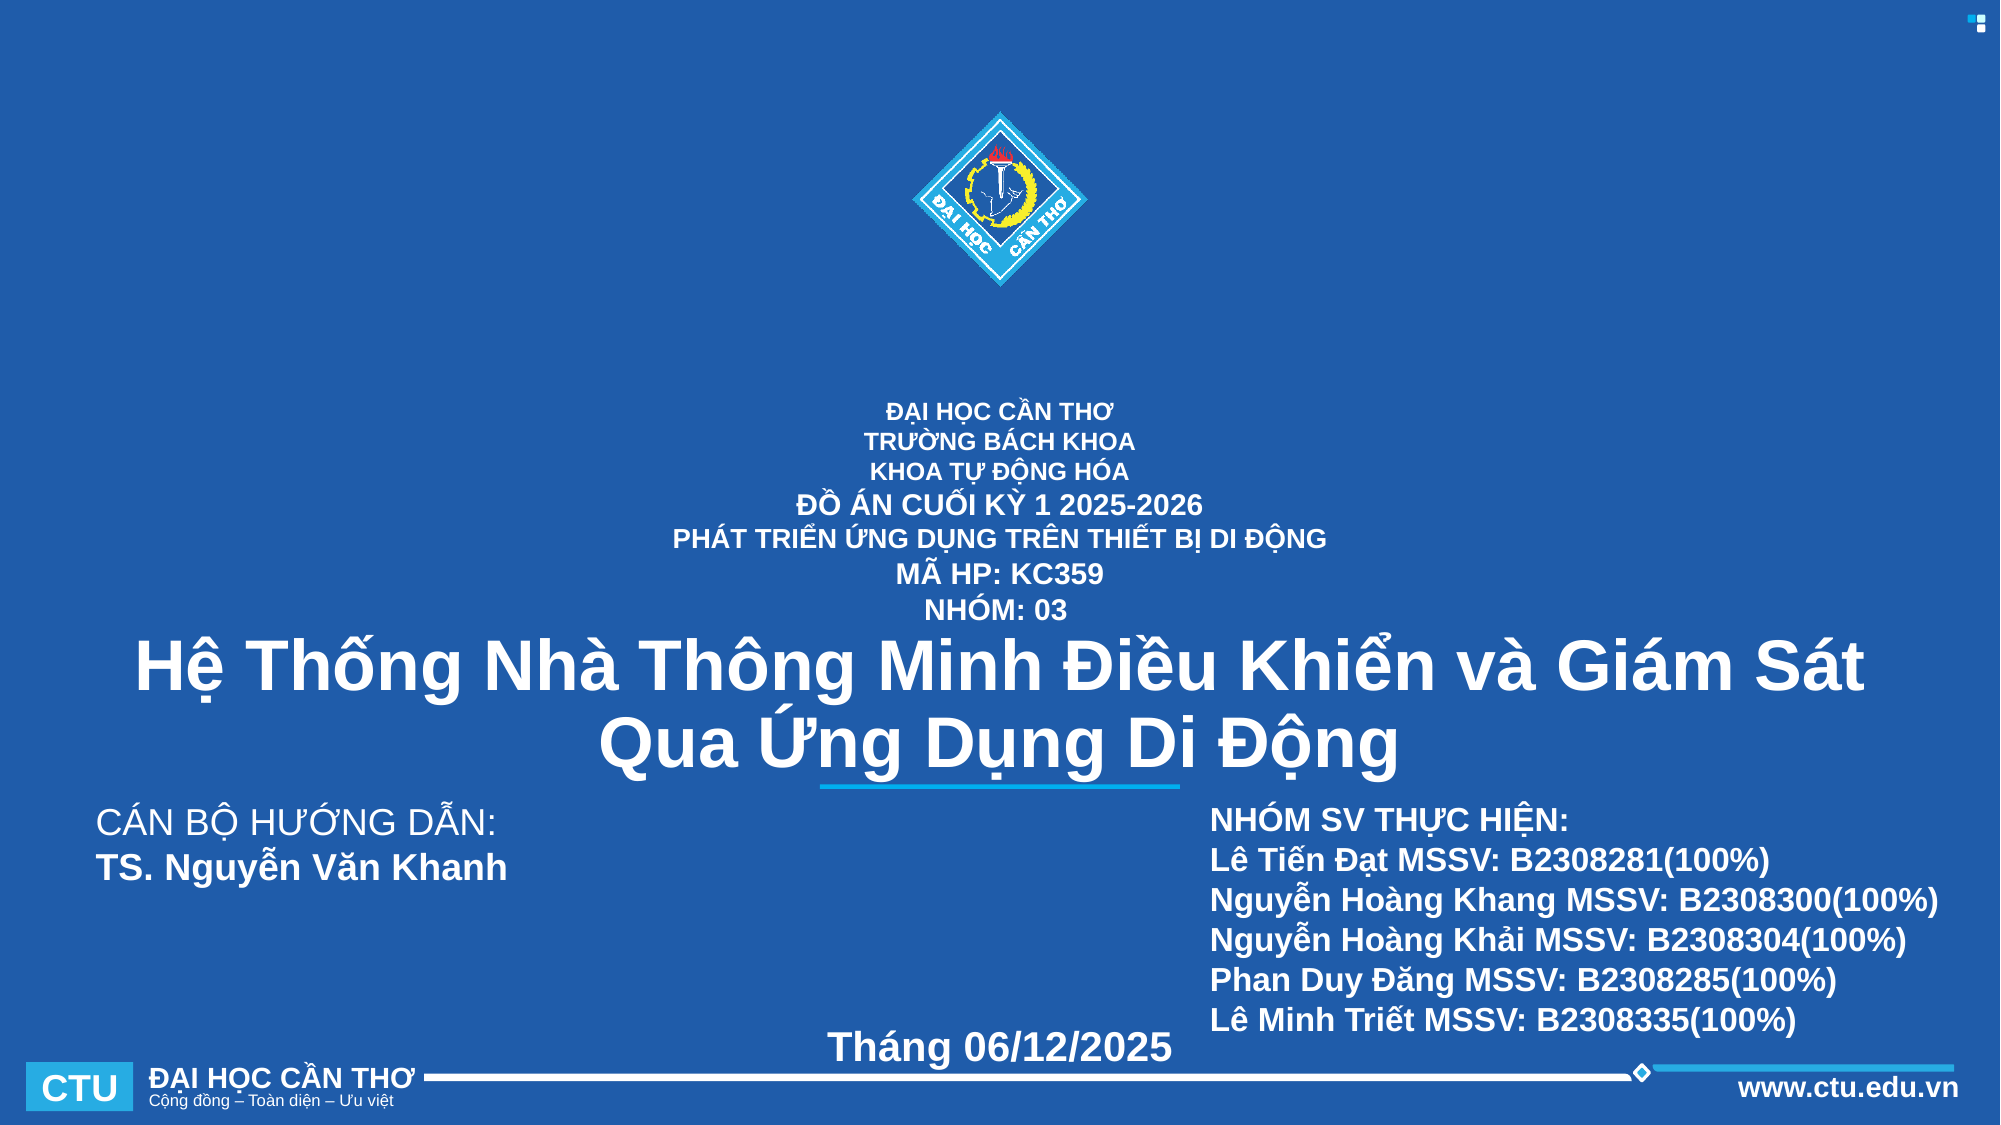

# ĐẠI HỌC CẦN THƠ TRƯỜNG BÁCH KHOA KHOA TỰ ĐỘNG HÓA ĐỒ ÁN CUỐI KỲ 1 2025-2026 PHÁT TRIỂN ỨNG DỤNG TRÊN THIẾT BỊ DI ĐỘNG MÃ HP: KC359 NHÓM: 03
Hệ Thống Nhà Thông Minh Điều Khiển và Giám Sát Qua Ứng Dụng Di Động

CÁN BỘ HƯỚNG DẪN:
TS. Nguyễn Văn Khanh
NHÓM SV THỰC HIỆN:
Lê Tiến Đạt MSSV: B2308281(100%)
Nguyễn Hoàng Khang MSSV: B2308300(100%)
Nguyễn Hoàng Khải MSSV: B2308304(100%)
Phan Duy Đăng MSSV: B2308285(100%)
Lê Minh Triết MSSV: B2308335(100%)

Tháng 06/12/2025